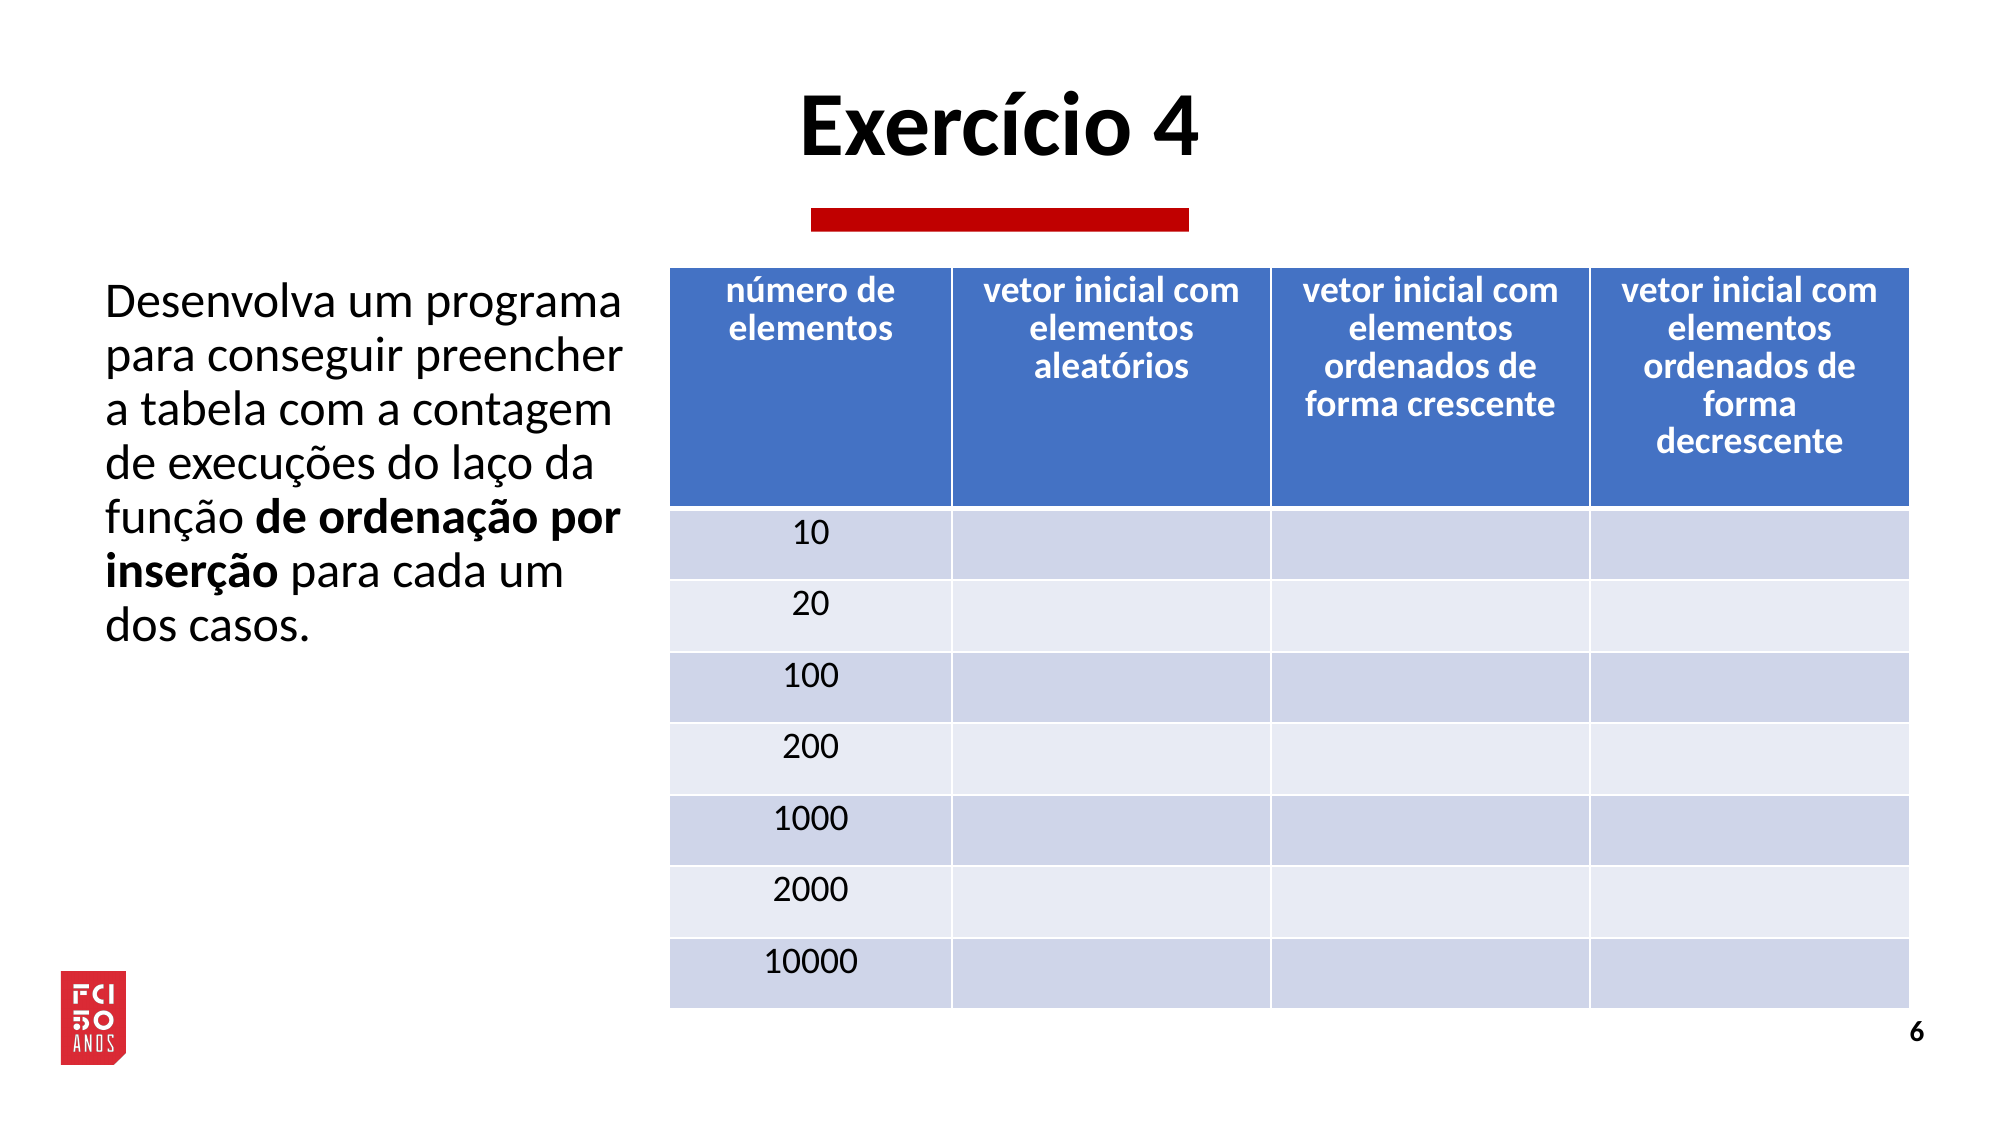

# Exercício 4
Desenvolva um programa para conseguir preencher a tabela com a contagem de execuções do laço da função de ordenação por inserção para cada um dos casos.
| número de elementos | vetor inicial com elementos aleatórios | vetor inicial com elementos ordenados de forma crescente | vetor inicial com elementos ordenados de forma decrescente |
| --- | --- | --- | --- |
| 10 |  |  |  |
| 20 |  |  |  |
| 100 |  |  |  |
| 200 |  |  |  |
| 1000 |  |  |  |
| 2000 |  |  |  |
| 10000 |  |  |  |
6